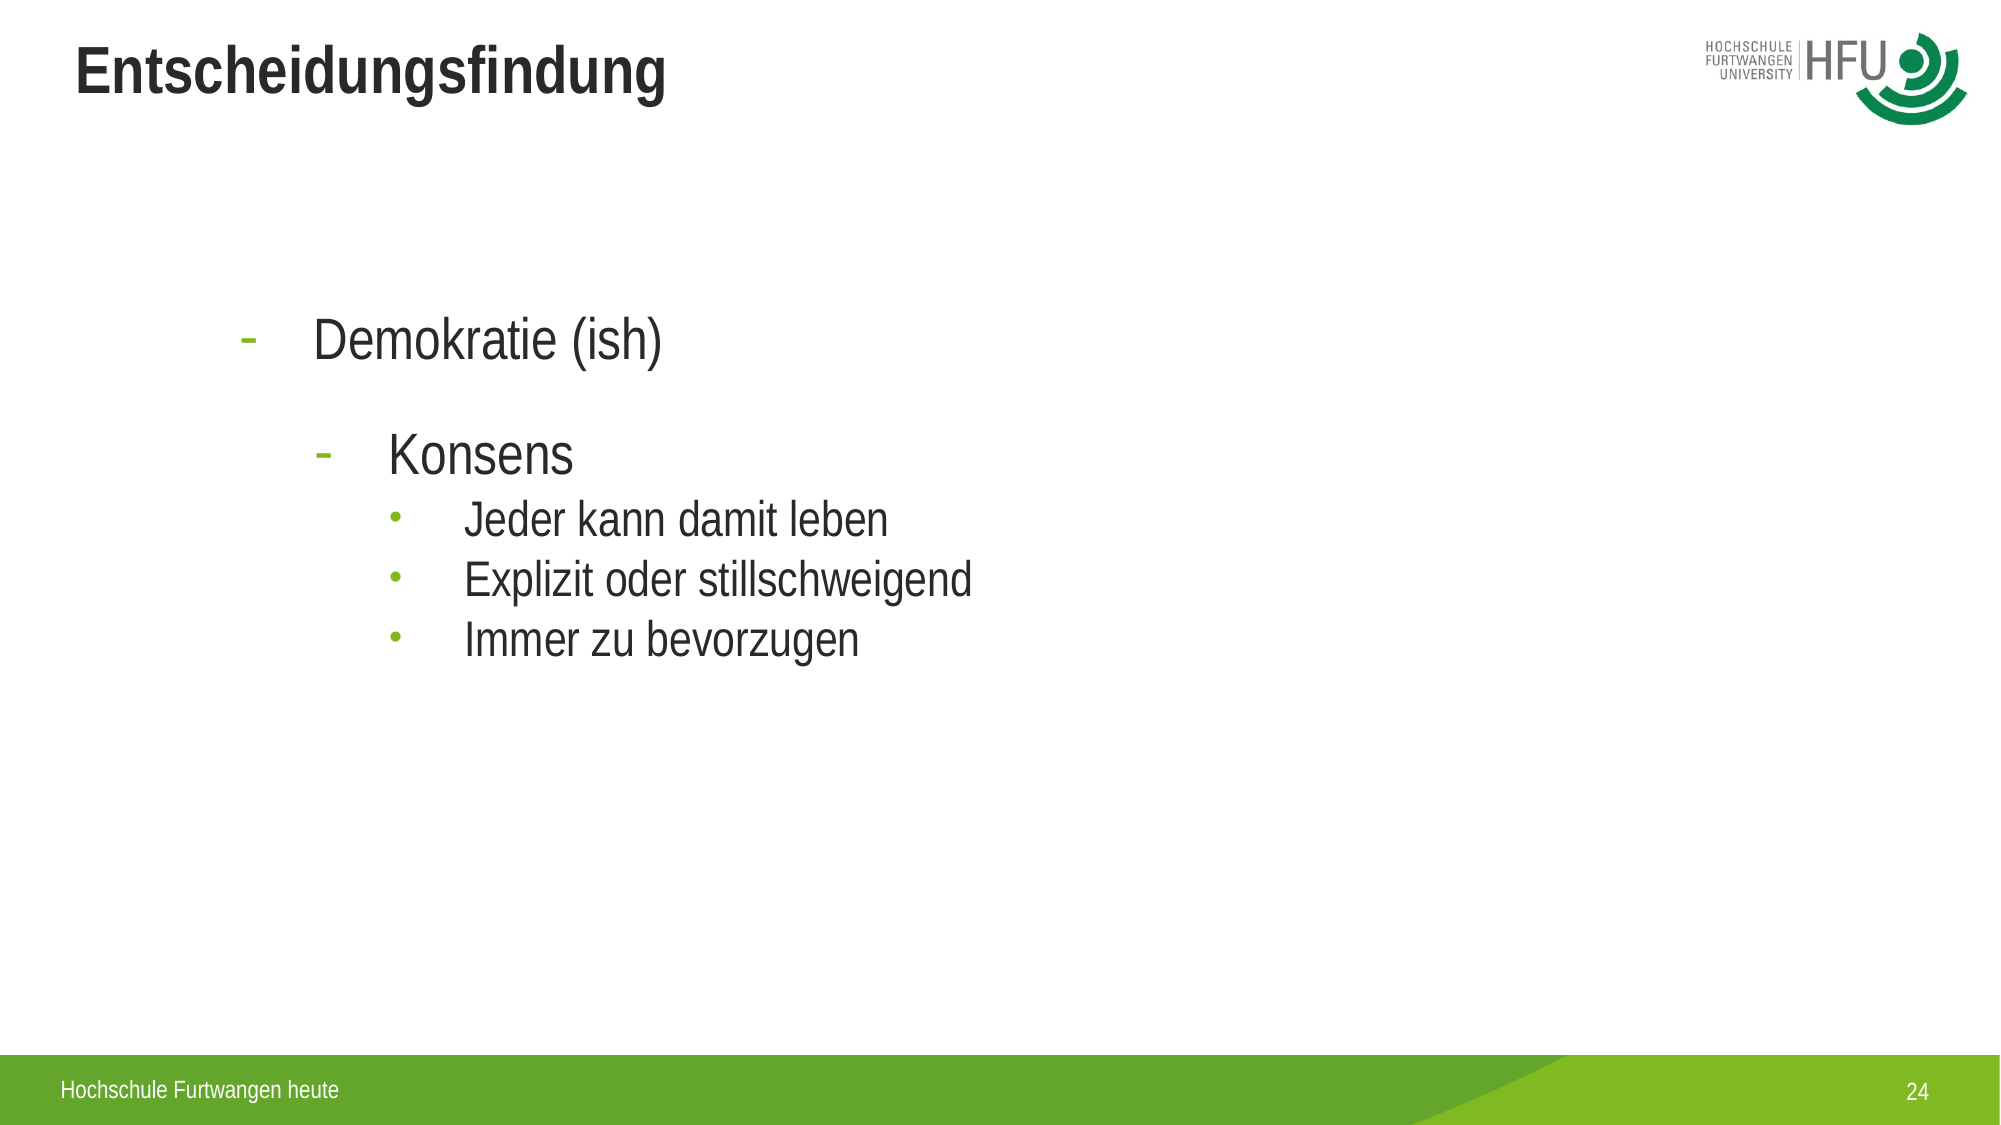

Entscheidungsfindung

Demokratie (ish)

Konsens
Jeder kann damit leben
Explizit oder stillschweigend
Immer zu bevorzugen

24
Hochschule Furtwangen heute